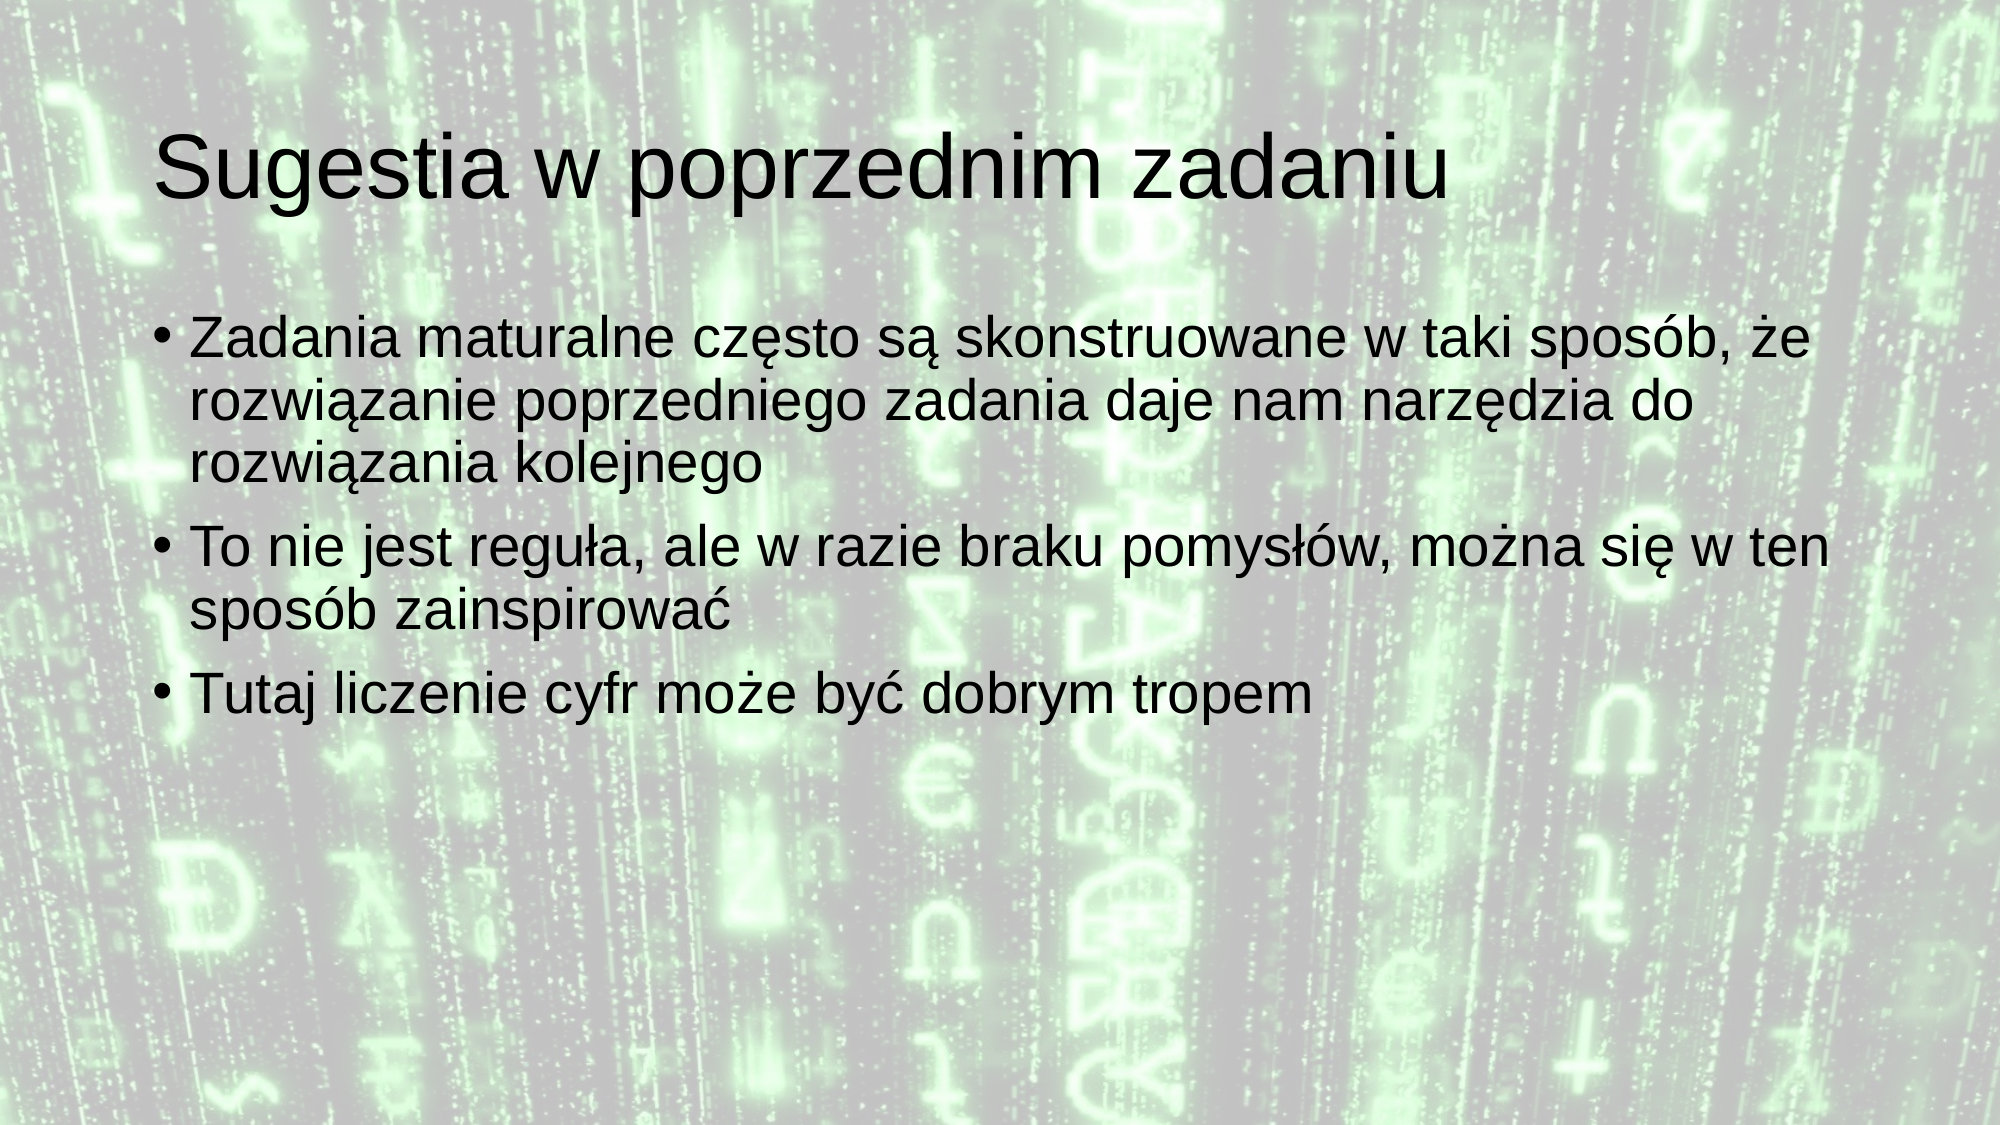

# Sugestia w poprzednim zadaniu
Zadania maturalne często są skonstruowane w taki sposób, że rozwiązanie poprzedniego zadania daje nam narzędzia do rozwiązania kolejnego
To nie jest reguła, ale w razie braku pomysłów, można się w ten sposób zainspirować
Tutaj liczenie cyfr może być dobrym tropem